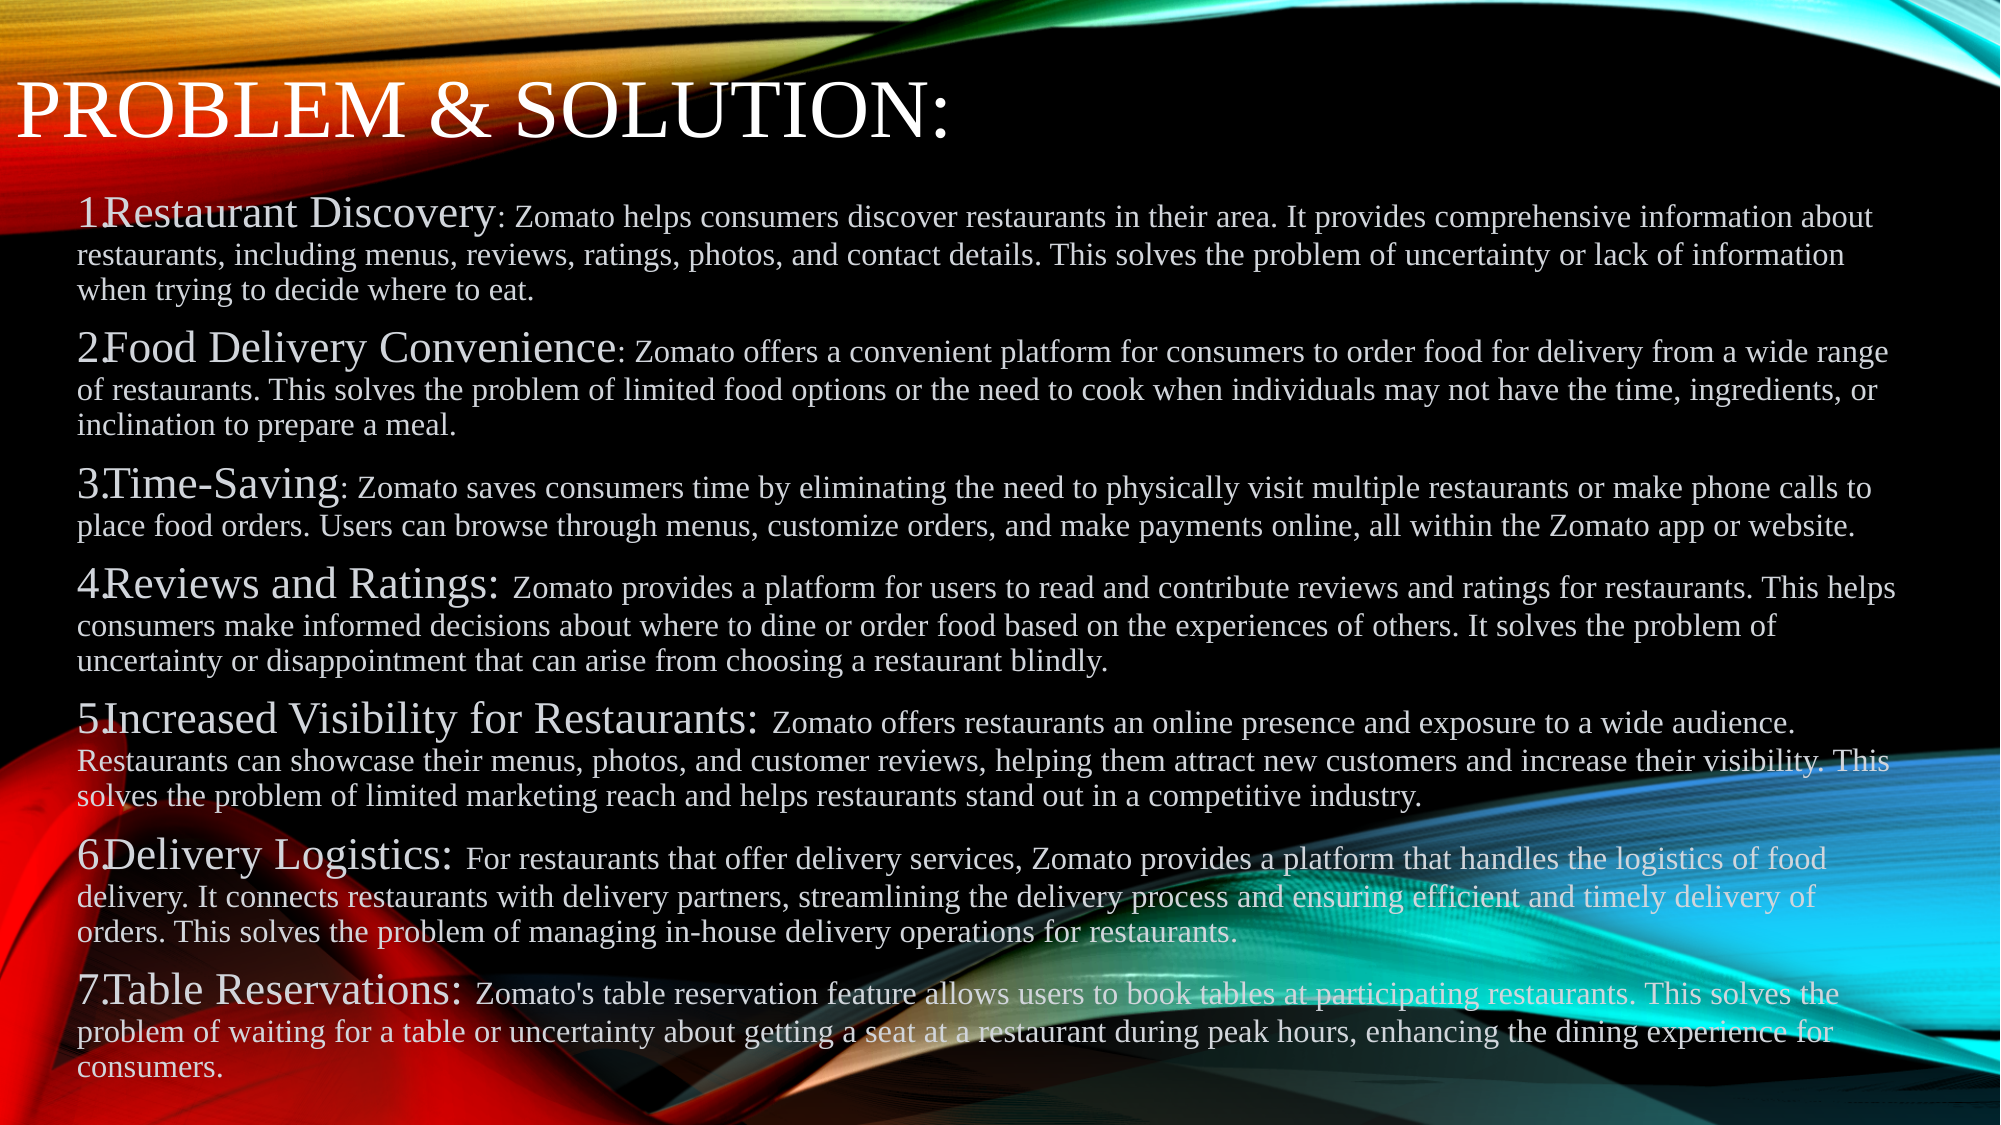

# Problem & solution:
Restaurant Discovery: Zomato helps consumers discover restaurants in their area. It provides comprehensive information about restaurants, including menus, reviews, ratings, photos, and contact details. This solves the problem of uncertainty or lack of information when trying to decide where to eat.
Food Delivery Convenience: Zomato offers a convenient platform for consumers to order food for delivery from a wide range of restaurants. This solves the problem of limited food options or the need to cook when individuals may not have the time, ingredients, or inclination to prepare a meal.
Time-Saving: Zomato saves consumers time by eliminating the need to physically visit multiple restaurants or make phone calls to place food orders. Users can browse through menus, customize orders, and make payments online, all within the Zomato app or website.
Reviews and Ratings: Zomato provides a platform for users to read and contribute reviews and ratings for restaurants. This helps consumers make informed decisions about where to dine or order food based on the experiences of others. It solves the problem of uncertainty or disappointment that can arise from choosing a restaurant blindly.
Increased Visibility for Restaurants: Zomato offers restaurants an online presence and exposure to a wide audience. Restaurants can showcase their menus, photos, and customer reviews, helping them attract new customers and increase their visibility. This solves the problem of limited marketing reach and helps restaurants stand out in a competitive industry.
Delivery Logistics: For restaurants that offer delivery services, Zomato provides a platform that handles the logistics of food delivery. It connects restaurants with delivery partners, streamlining the delivery process and ensuring efficient and timely delivery of orders. This solves the problem of managing in-house delivery operations for restaurants.
Table Reservations: Zomato's table reservation feature allows users to book tables at participating restaurants. This solves the problem of waiting for a table or uncertainty about getting a seat at a restaurant during peak hours, enhancing the dining experience for consumers.